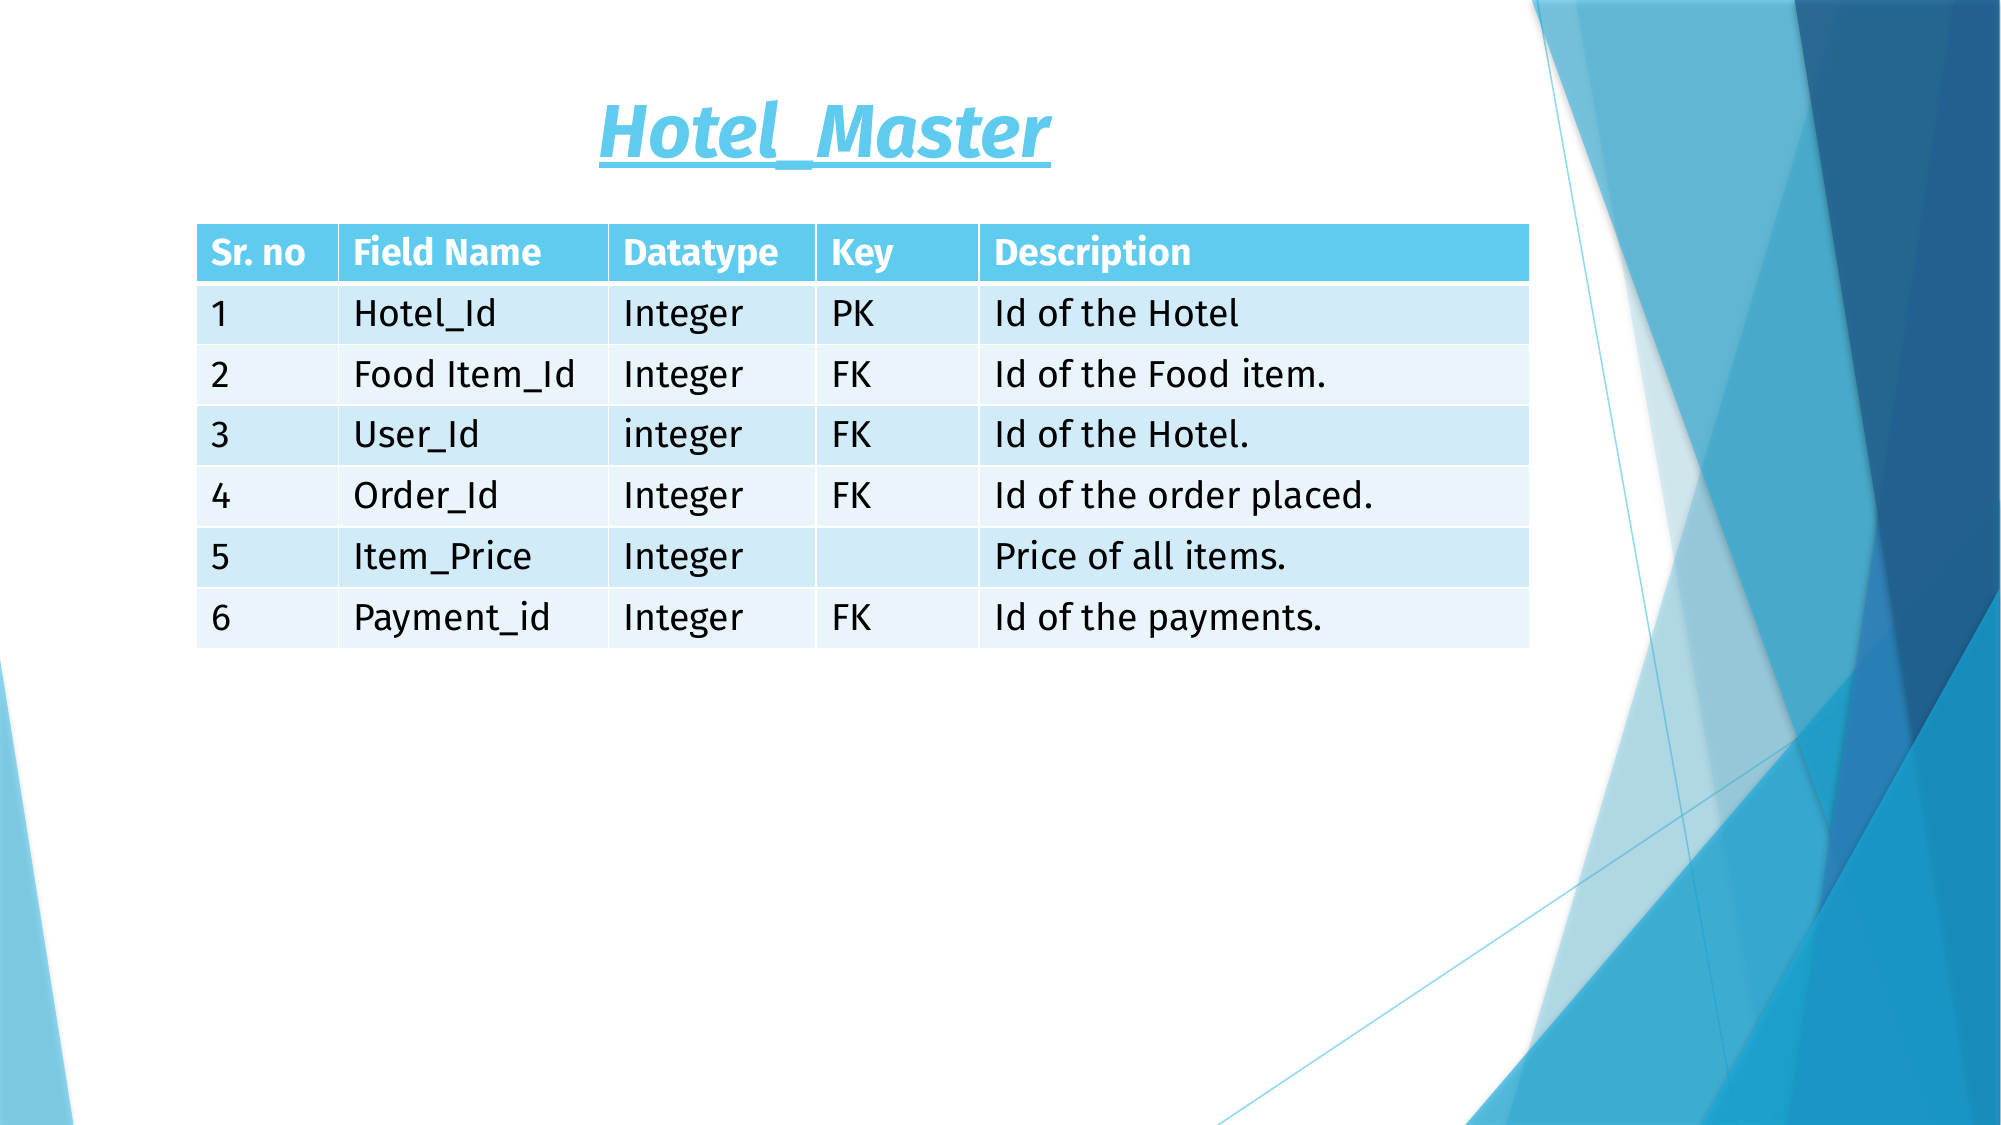

# Hotel_Master
| Sr. no | Field Name | Datatype | Key | Description |
| --- | --- | --- | --- | --- |
| 1 | Hotel\_Id | Integer | PK | Id of the Hotel |
| 2 | Food Item\_Id | Integer | FK | Id of the Food item. |
| 3 | User\_Id | integer | FK | Id of the Hotel. |
| 4 | Order\_Id | Integer | FK | Id of the order placed. |
| 5 | Item\_Price | Integer |  | Price of all items. |
| 6 | Payment\_id | Integer | FK | Id of the payments. |